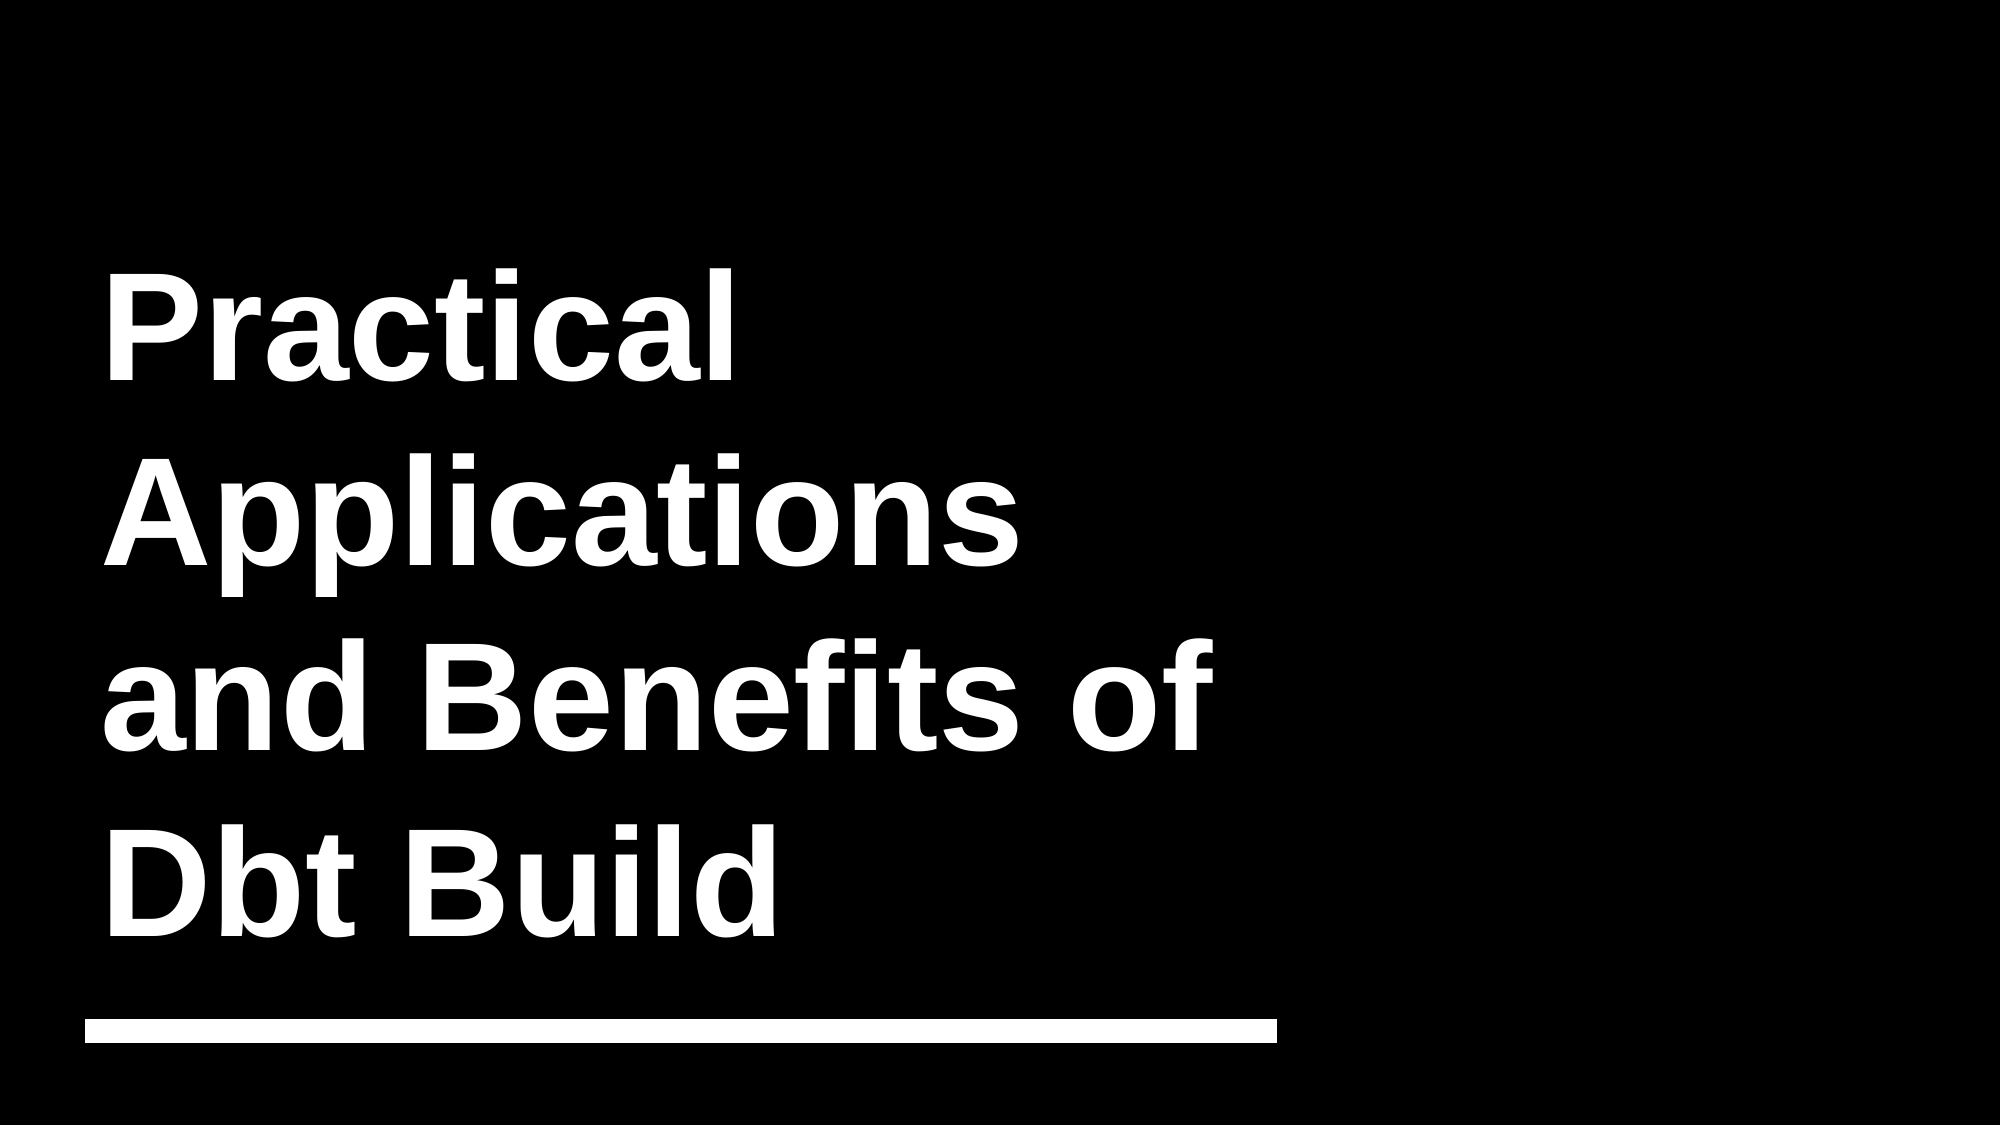

# Practical Applications and Benefits of Dbt Build